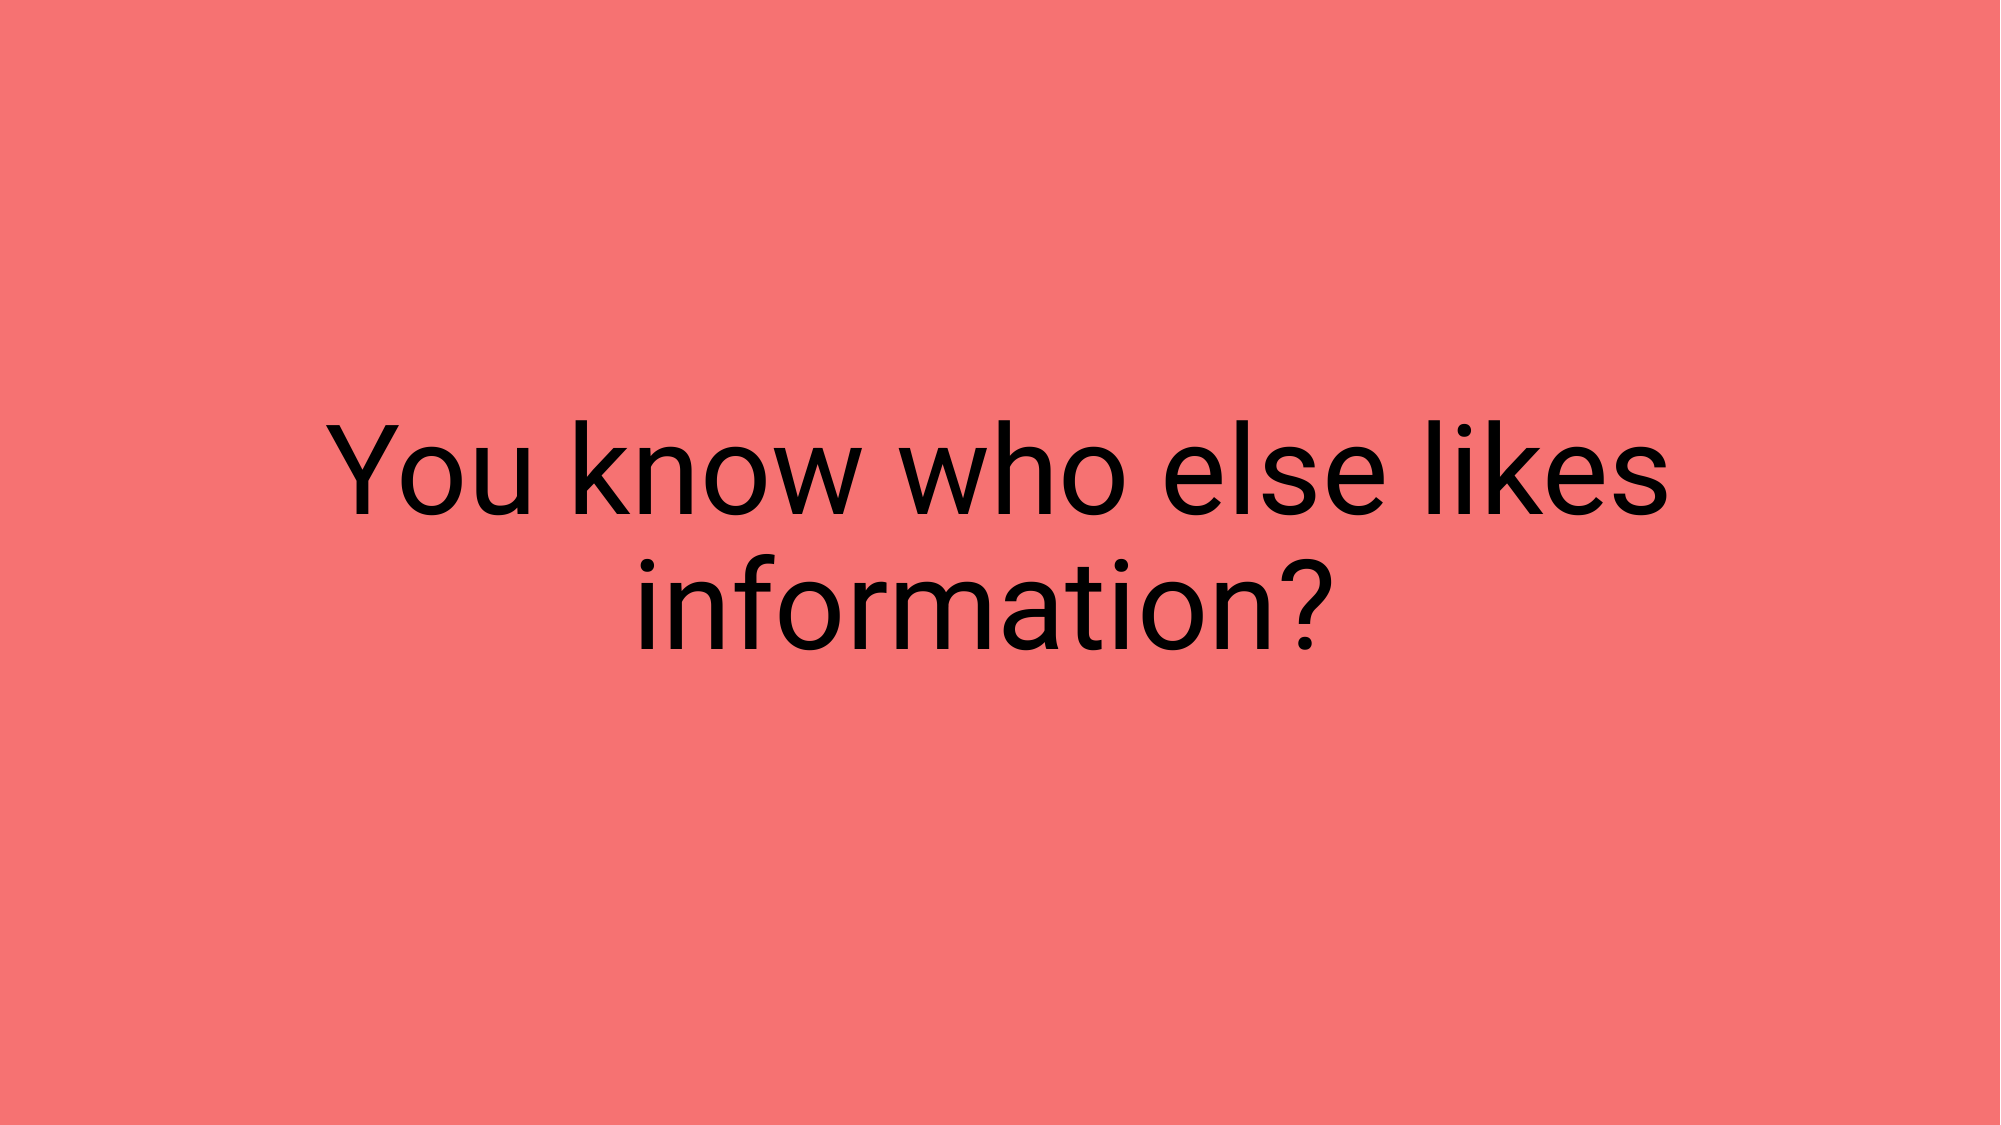

# You know who else likes information?